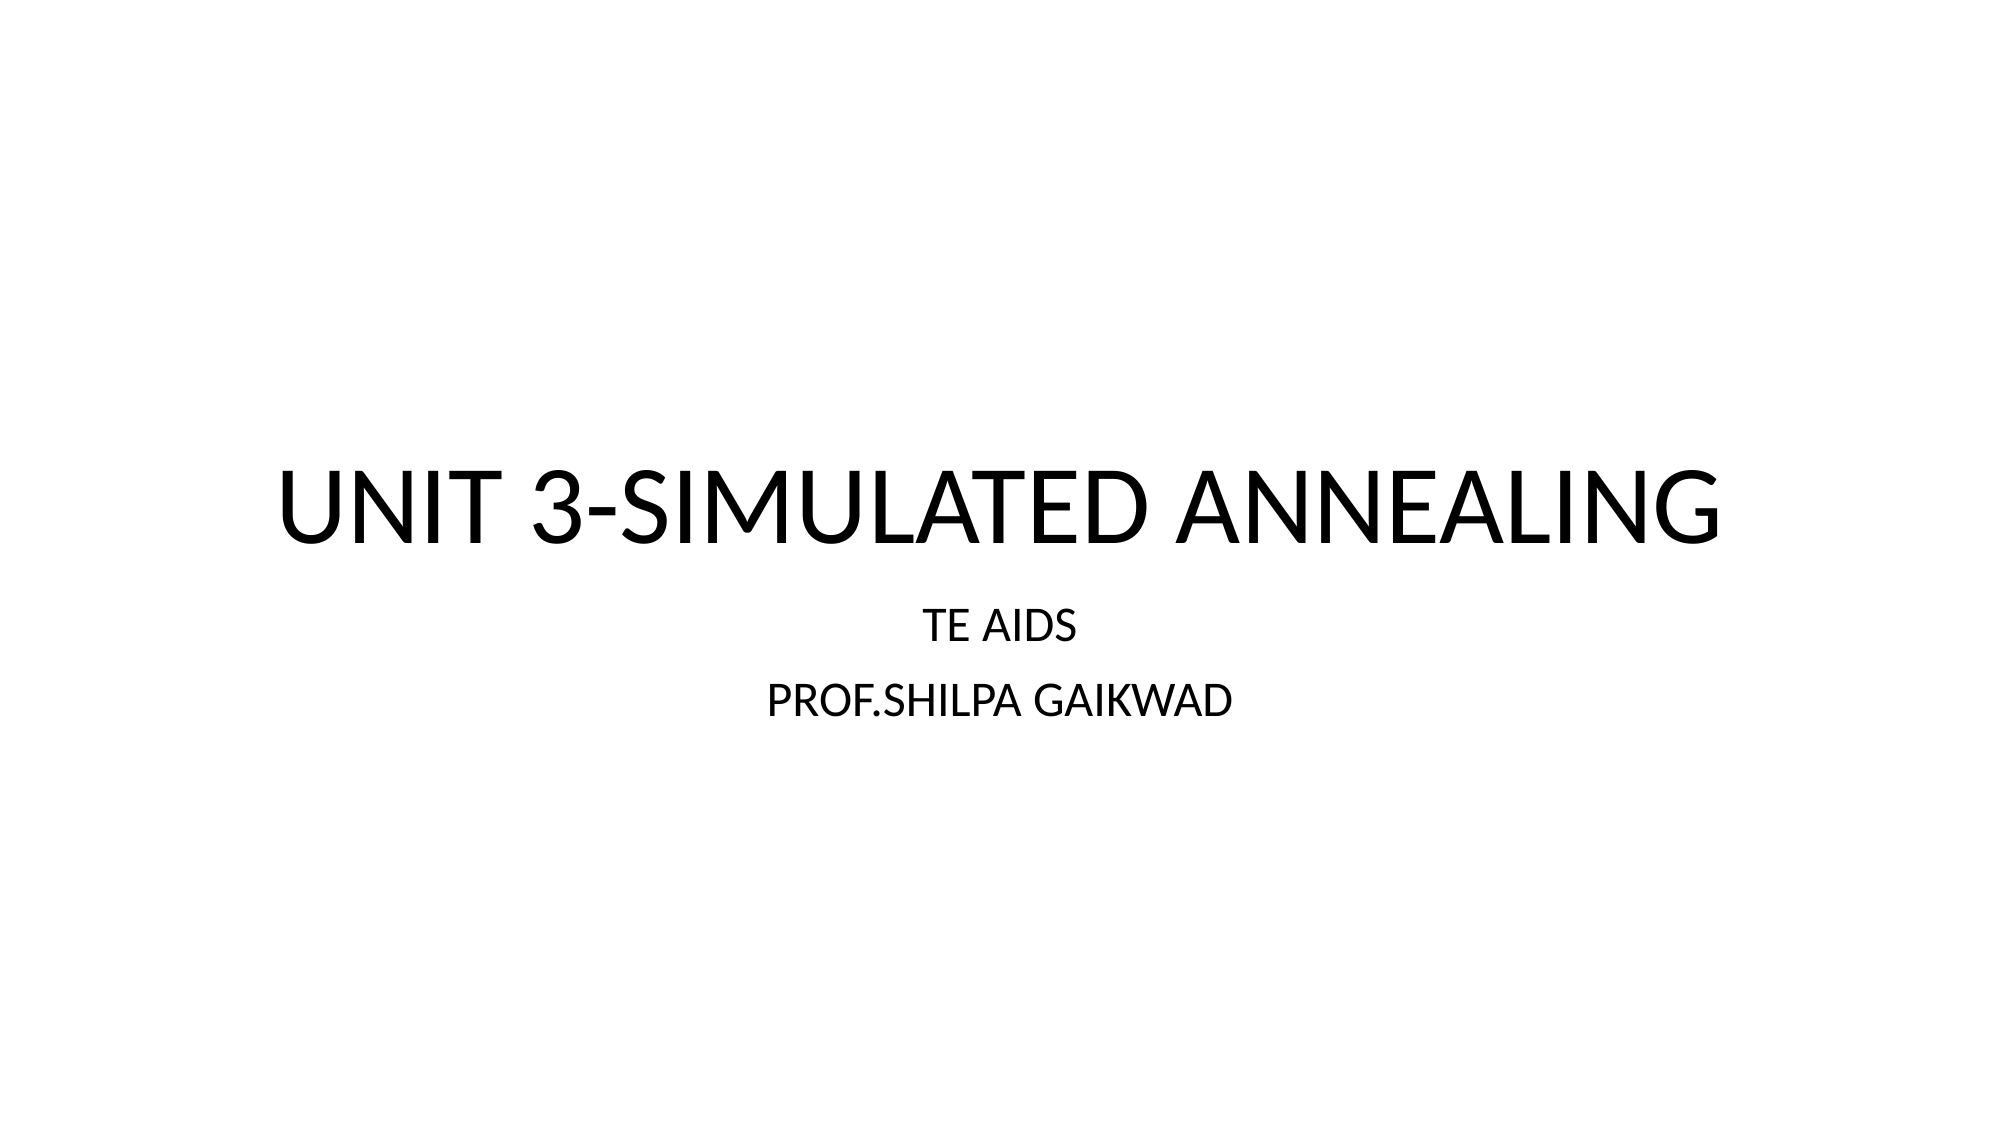

# UNIT 3-SIMULATED ANNEALING
TE AIDS
PROF.SHILPA GAIKWAD